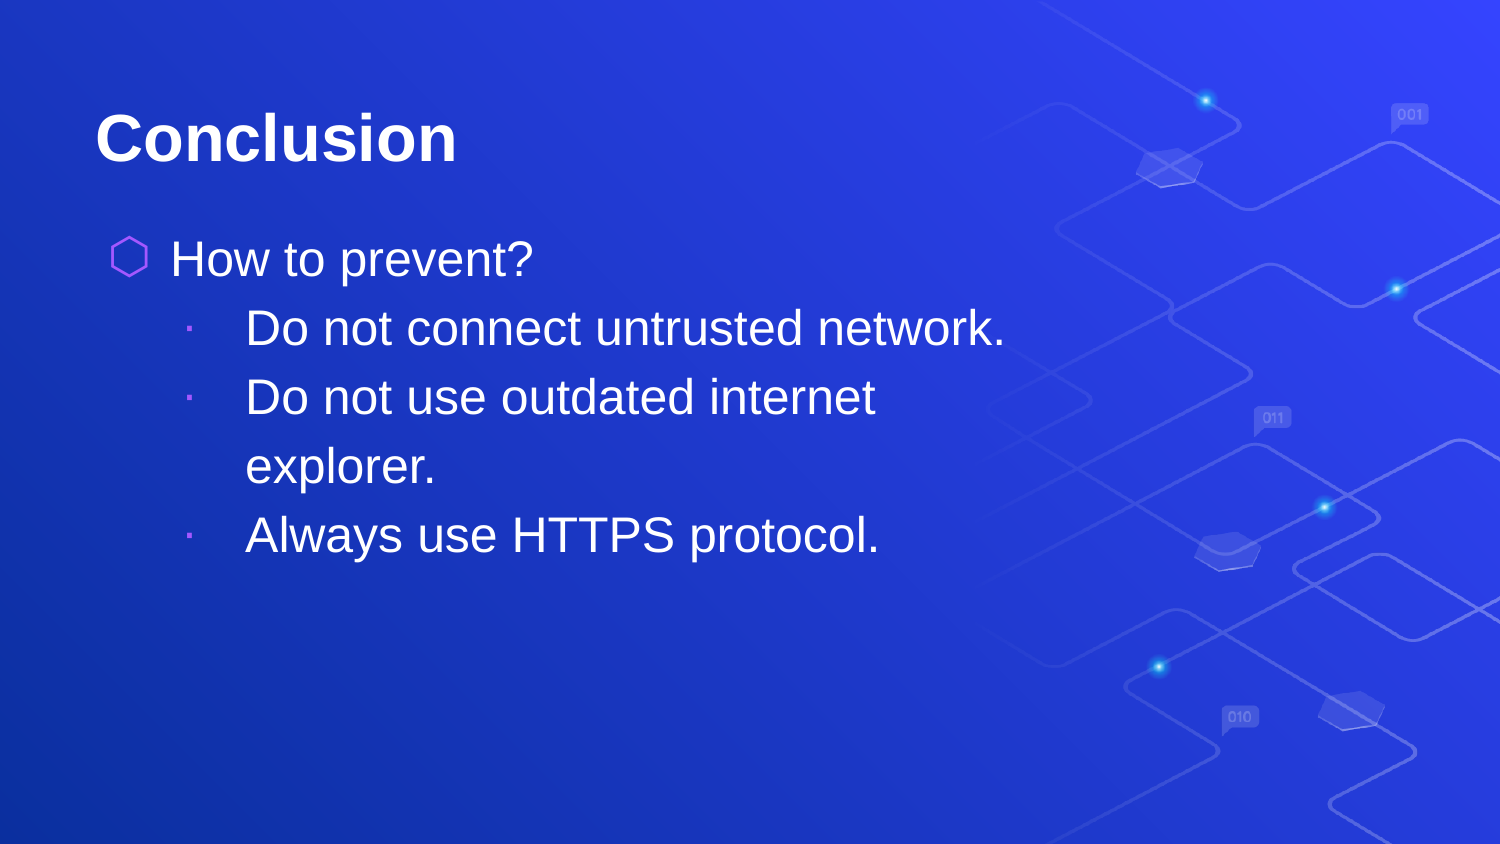

# Conclusion
How to prevent?
Do not connect untrusted network.
Do not use outdated internet explorer.
Always use HTTPS protocol.